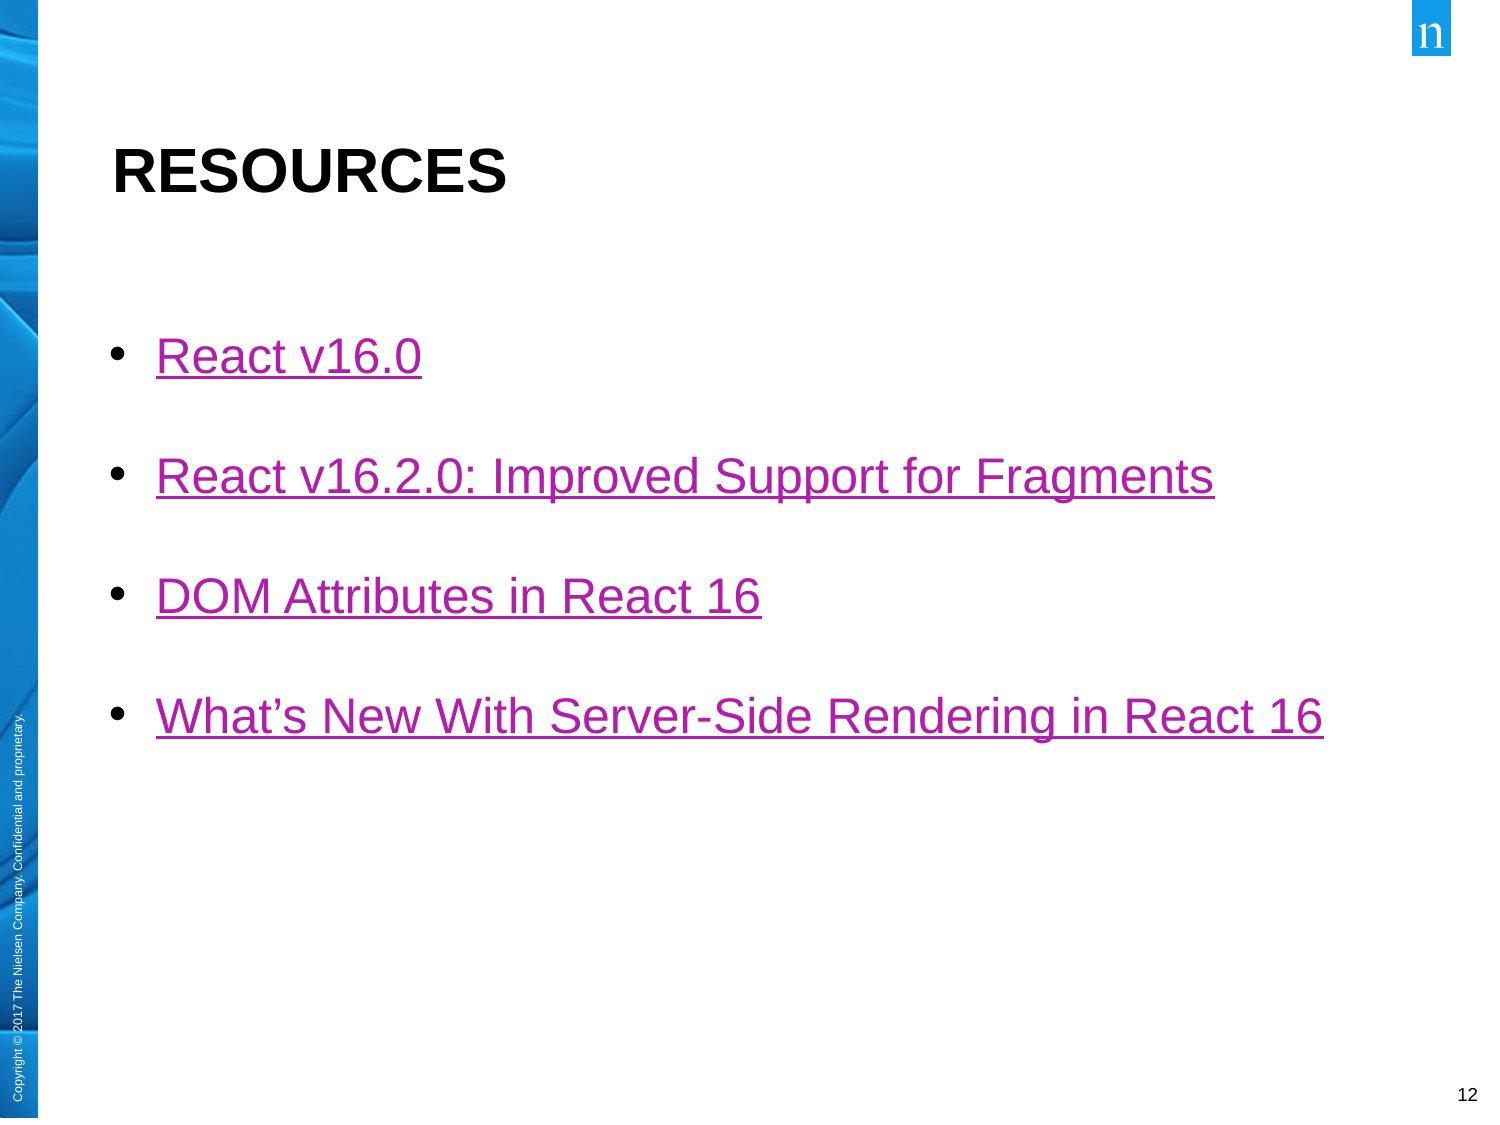

# RESOURCES
React v16.0
React v16.2.0: Improved Support for Fragments
DOM Attributes in React 16
What’s New With Server-Side Rendering in React 16